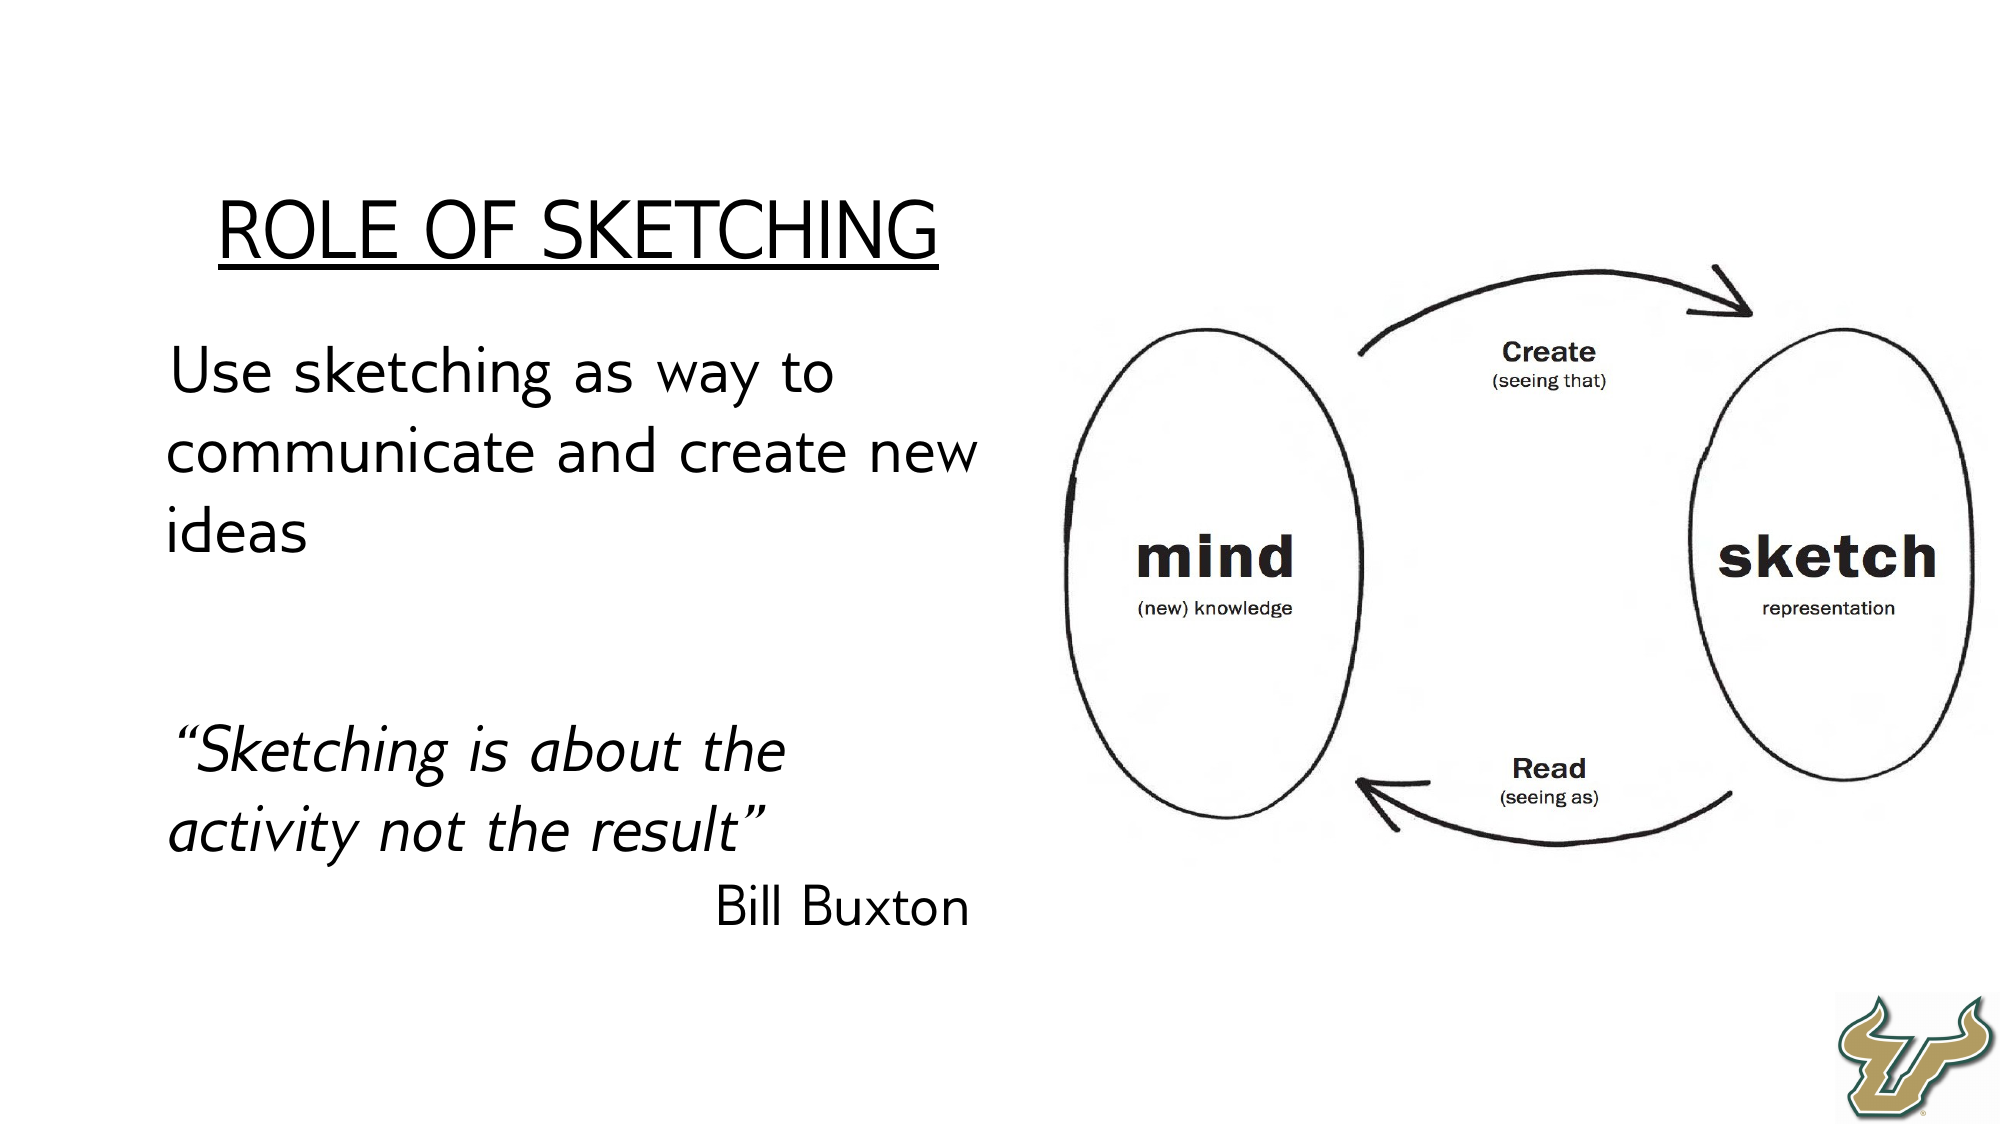

Role of Sketching
Use sketching as way to communicate and create new ideas

“Sketching is about the activity not the result”
			Bill Buxton